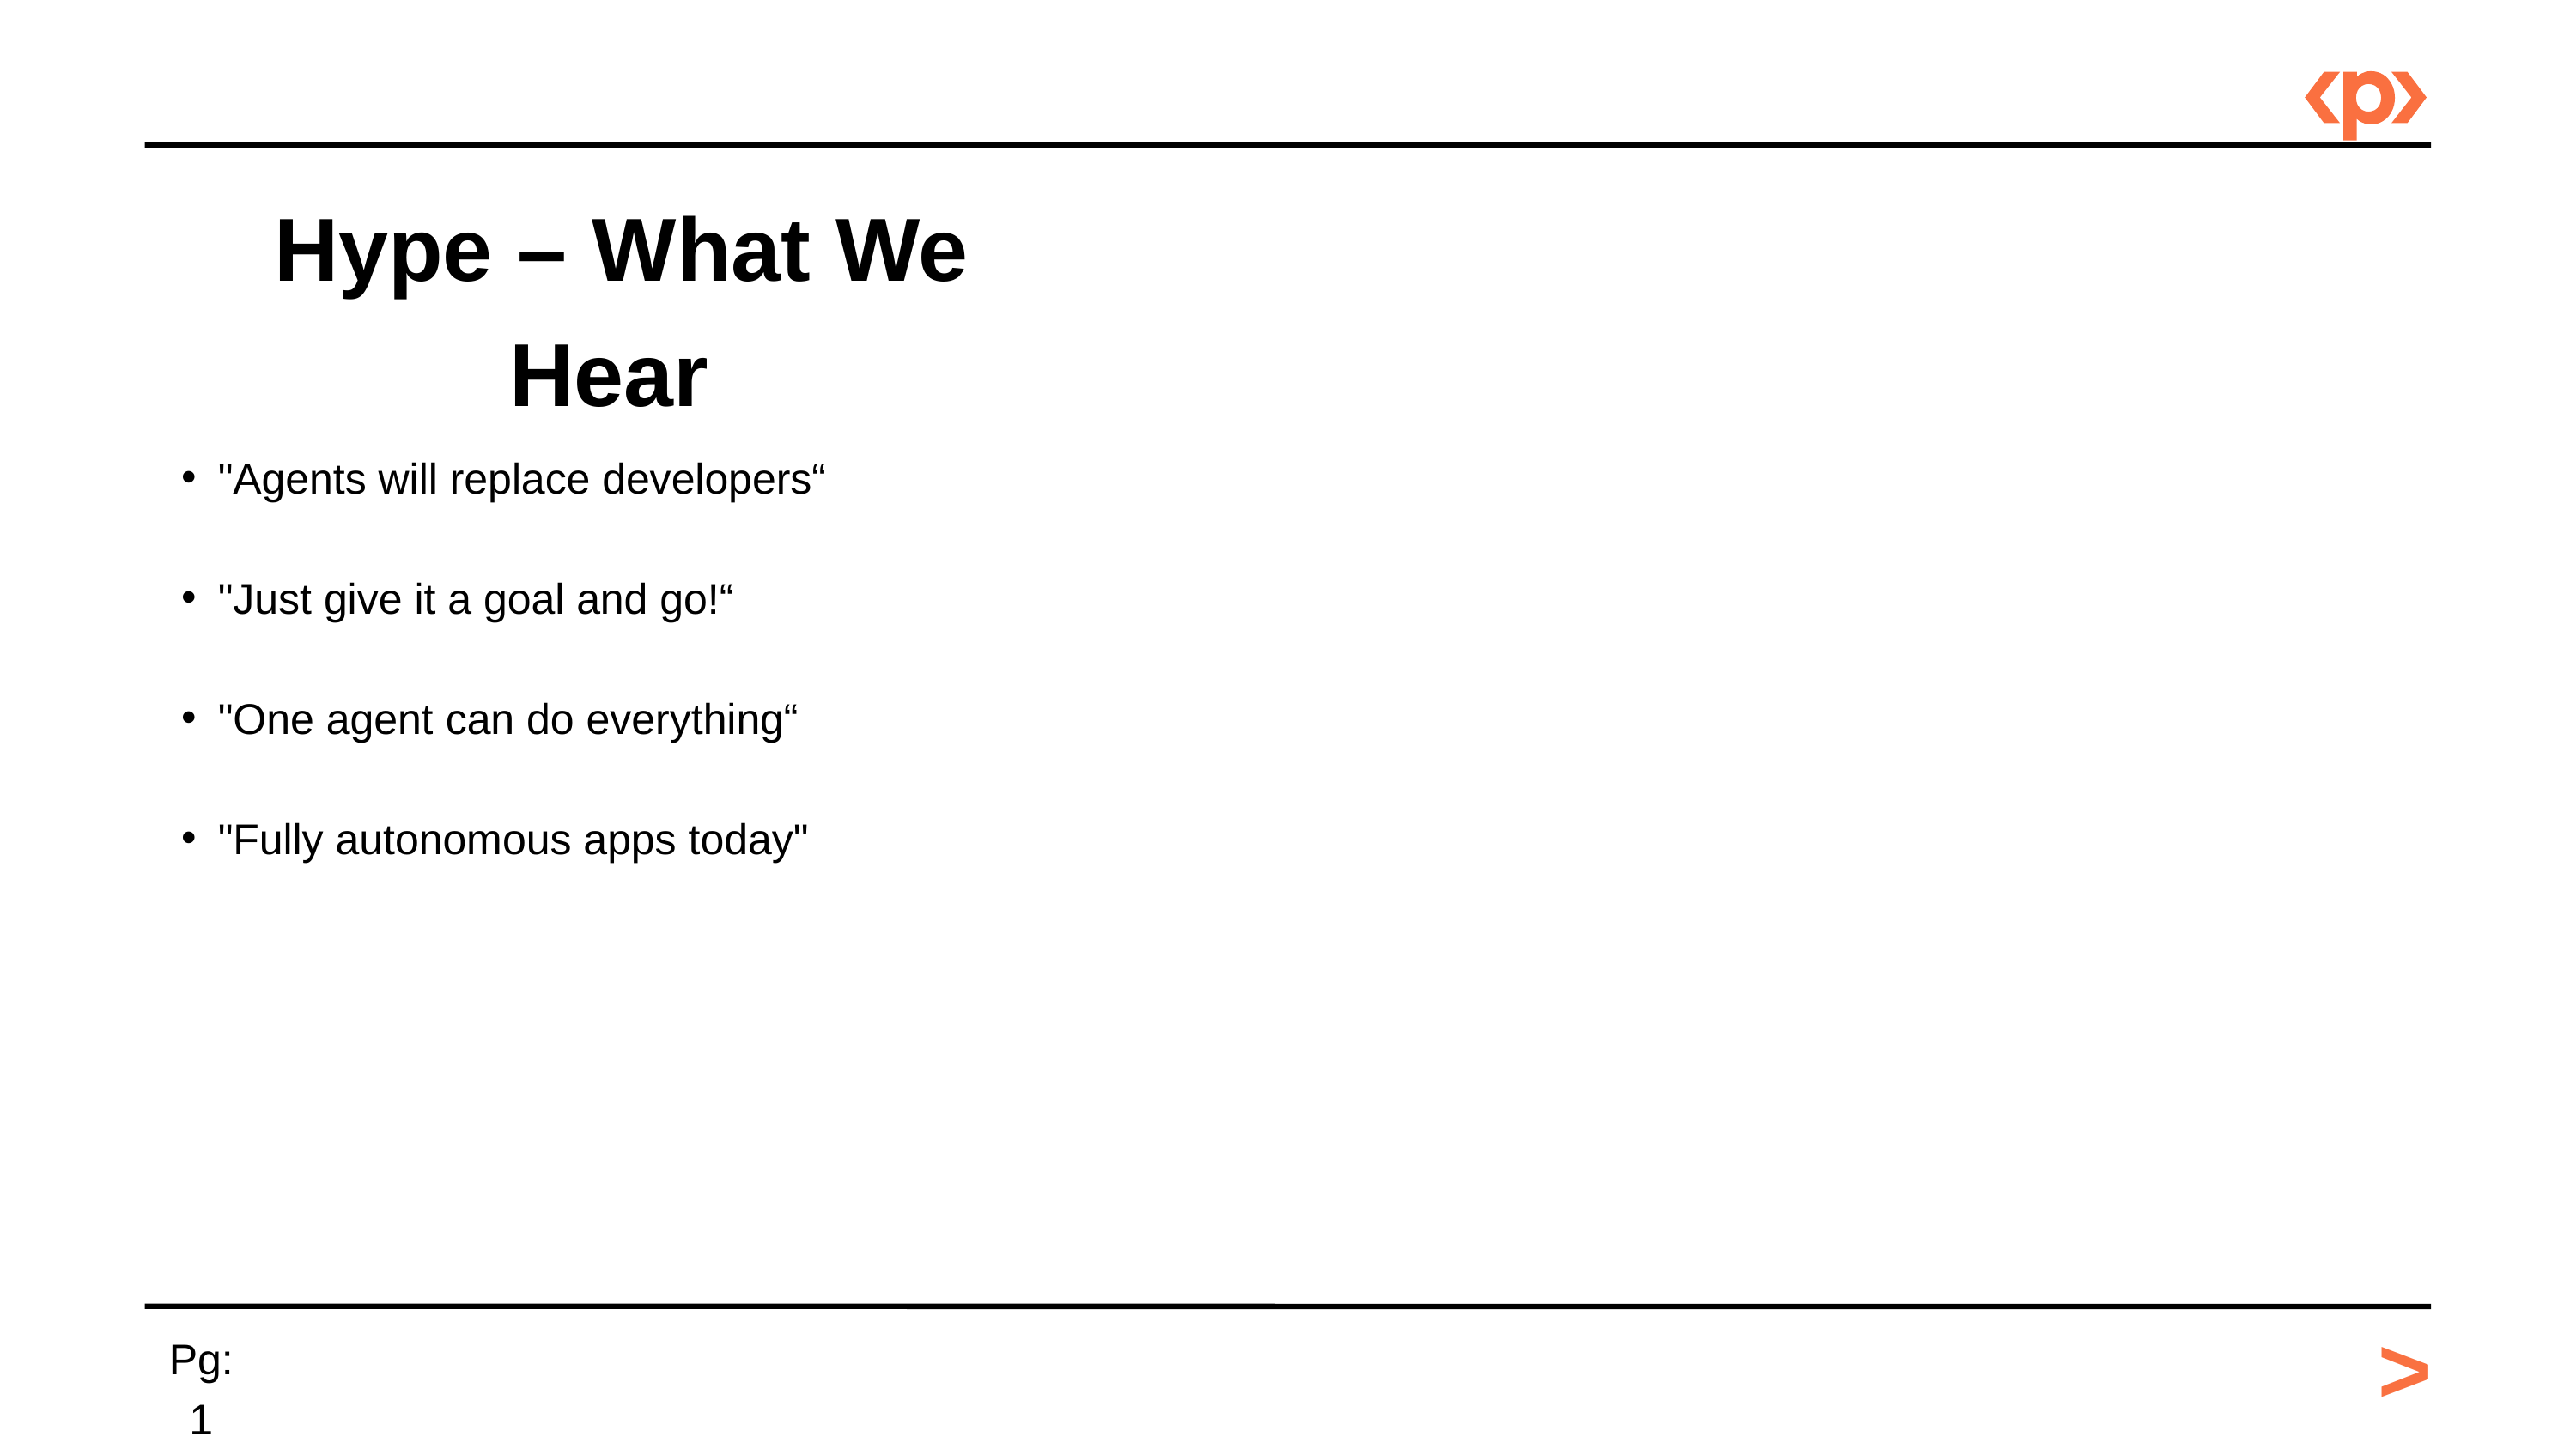

Hype – What We Hear

"Agents will replace developers“

"Just give it a goal and go!“

"One agent can do everything“

"Fully autonomous apps today"

>

Pg: 1